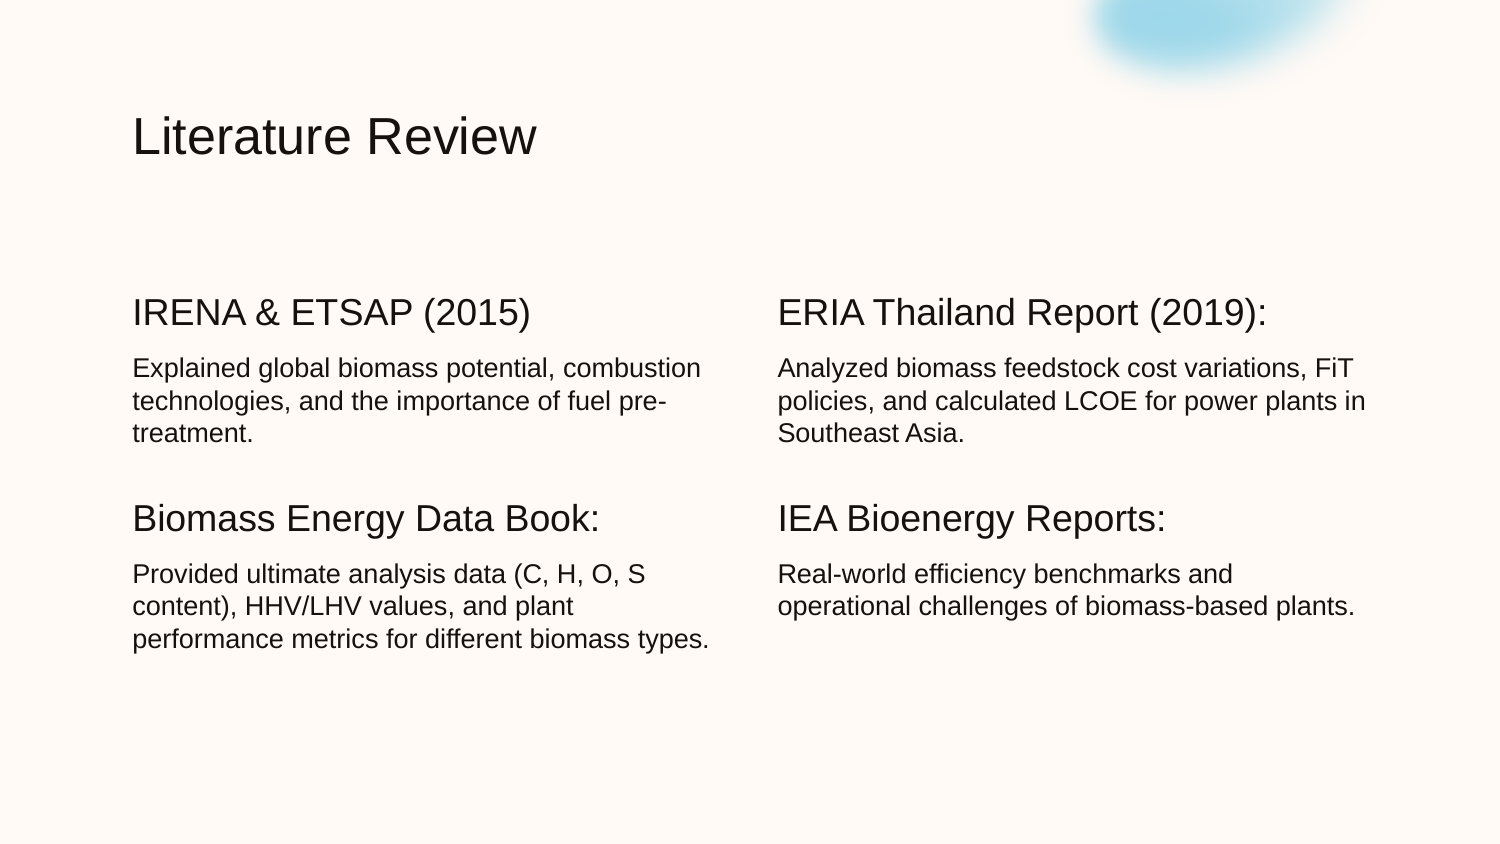

# Literature Review
IRENA & ETSAP (2015)
ERIA Thailand Report (2019):
Explained global biomass potential, combustion technologies, and the importance of fuel pre-treatment.

Analyzed biomass feedstock cost variations, FiT policies, and calculated LCOE for power plants in Southeast Asia.

Biomass Energy Data Book:
IEA Bioenergy Reports:
Provided ultimate analysis data (C, H, O, S content), HHV/LHV values, and plant performance metrics for different biomass types.

Real-world efficiency benchmarks and operational challenges of biomass-based plants.